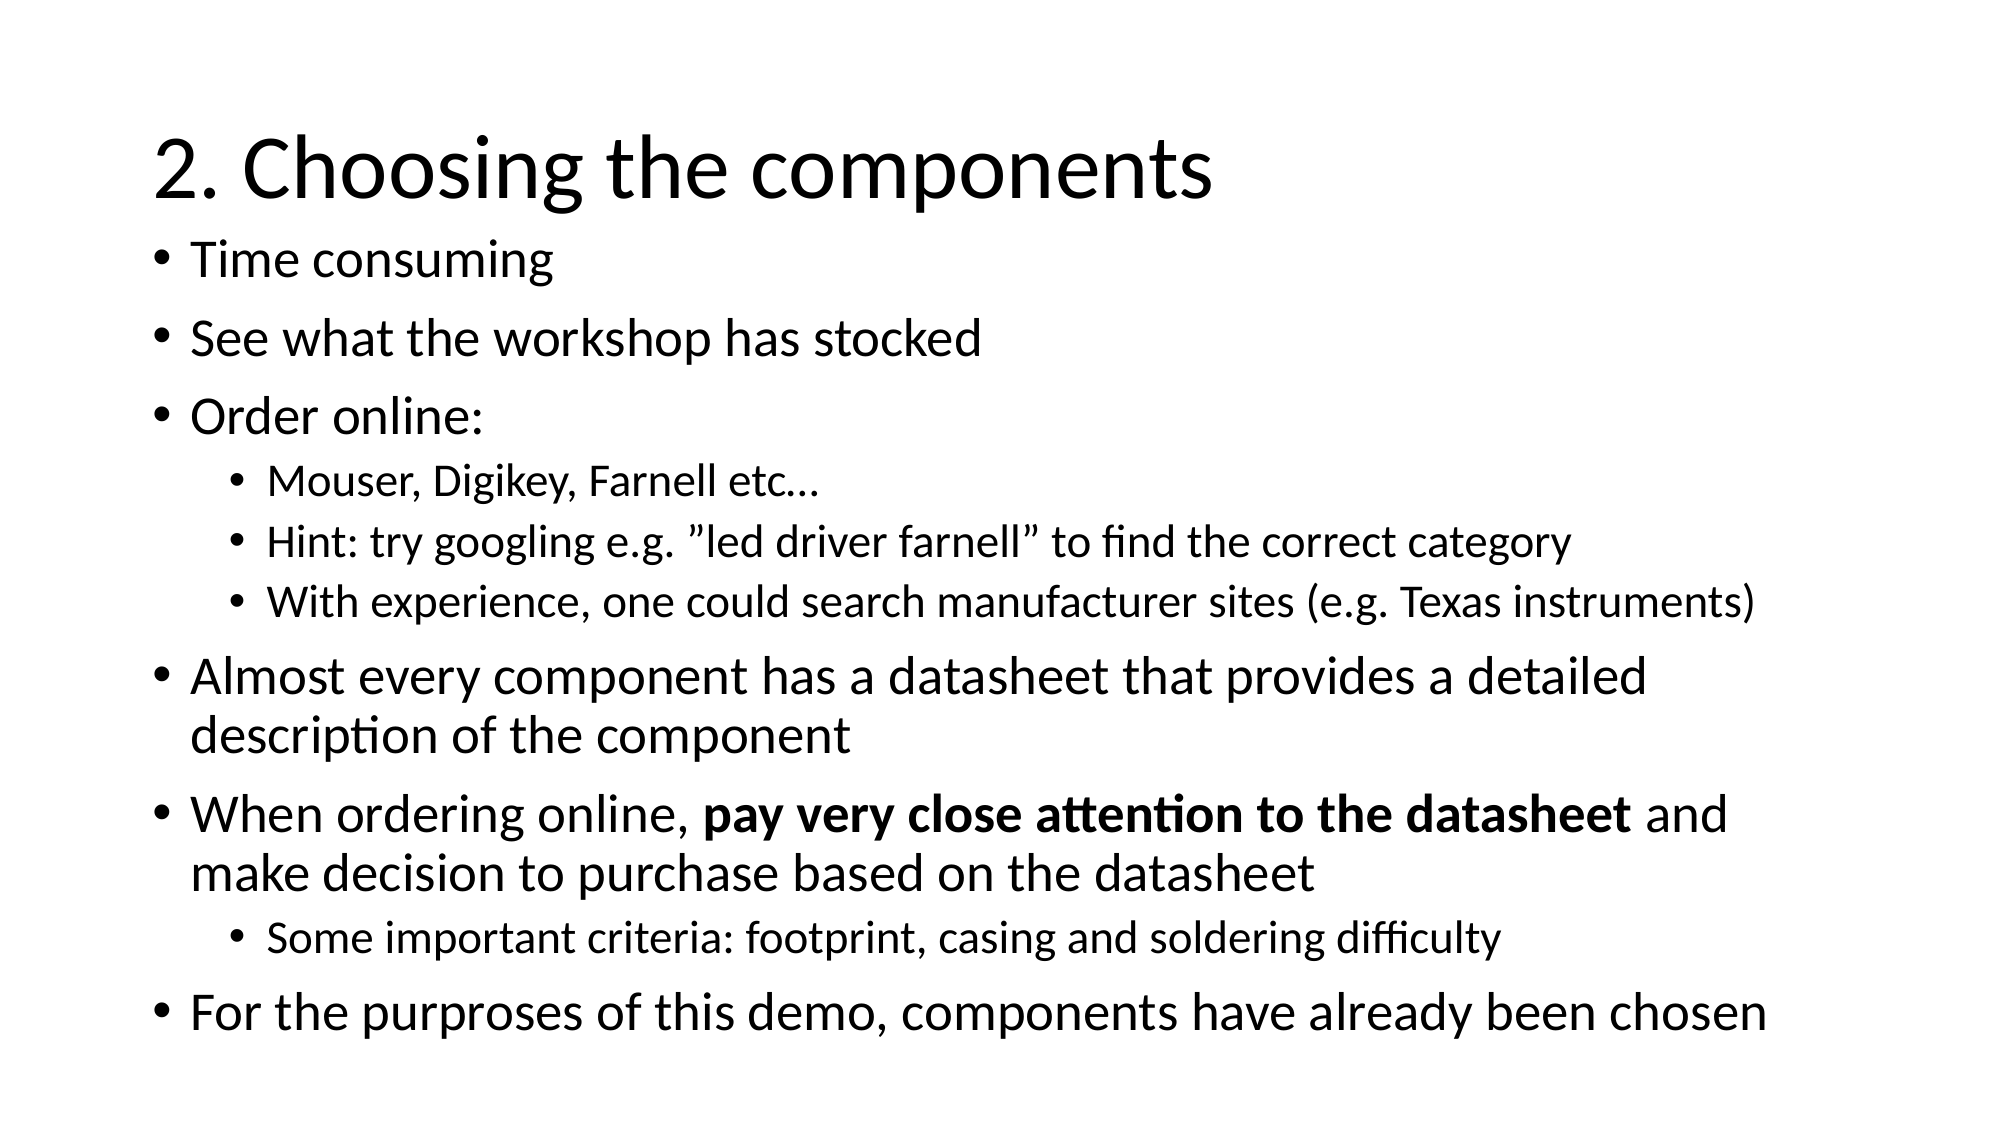

# 2. Choosing the components
Time consuming
See what the workshop has stocked
Order online:
Mouser, Digikey, Farnell etc…
Hint: try googling e.g. ”led driver farnell” to find the correct category
With experience, one could search manufacturer sites (e.g. Texas instruments)
Almost every component has a datasheet that provides a detailed description of the component
When ordering online, pay very close attention to the datasheet and make decision to purchase based on the datasheet
Some important criteria: footprint, casing and soldering difficulty
For the purproses of this demo, components have already been chosen